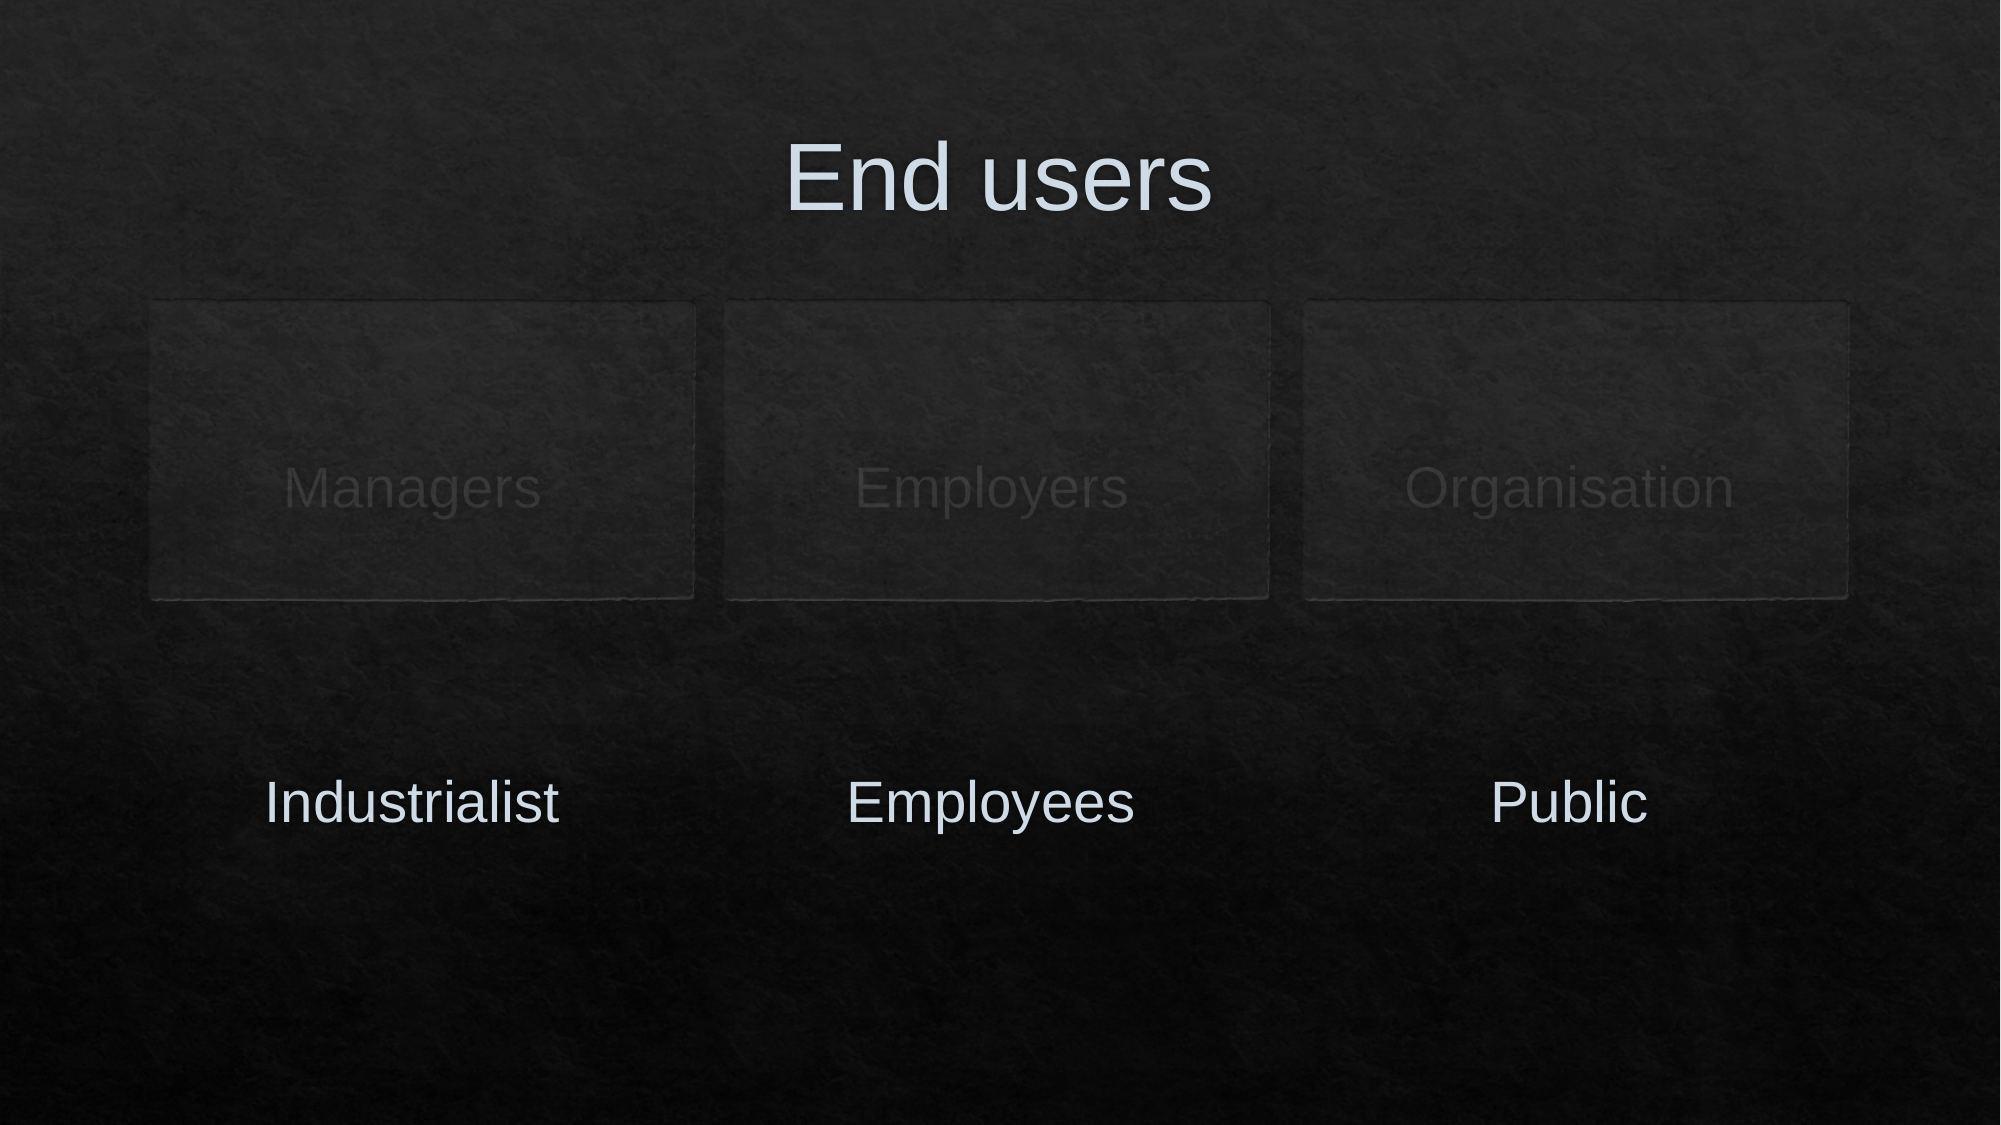

# End users

Managers
Employers
Organisation
Employees
Public
Industrialist